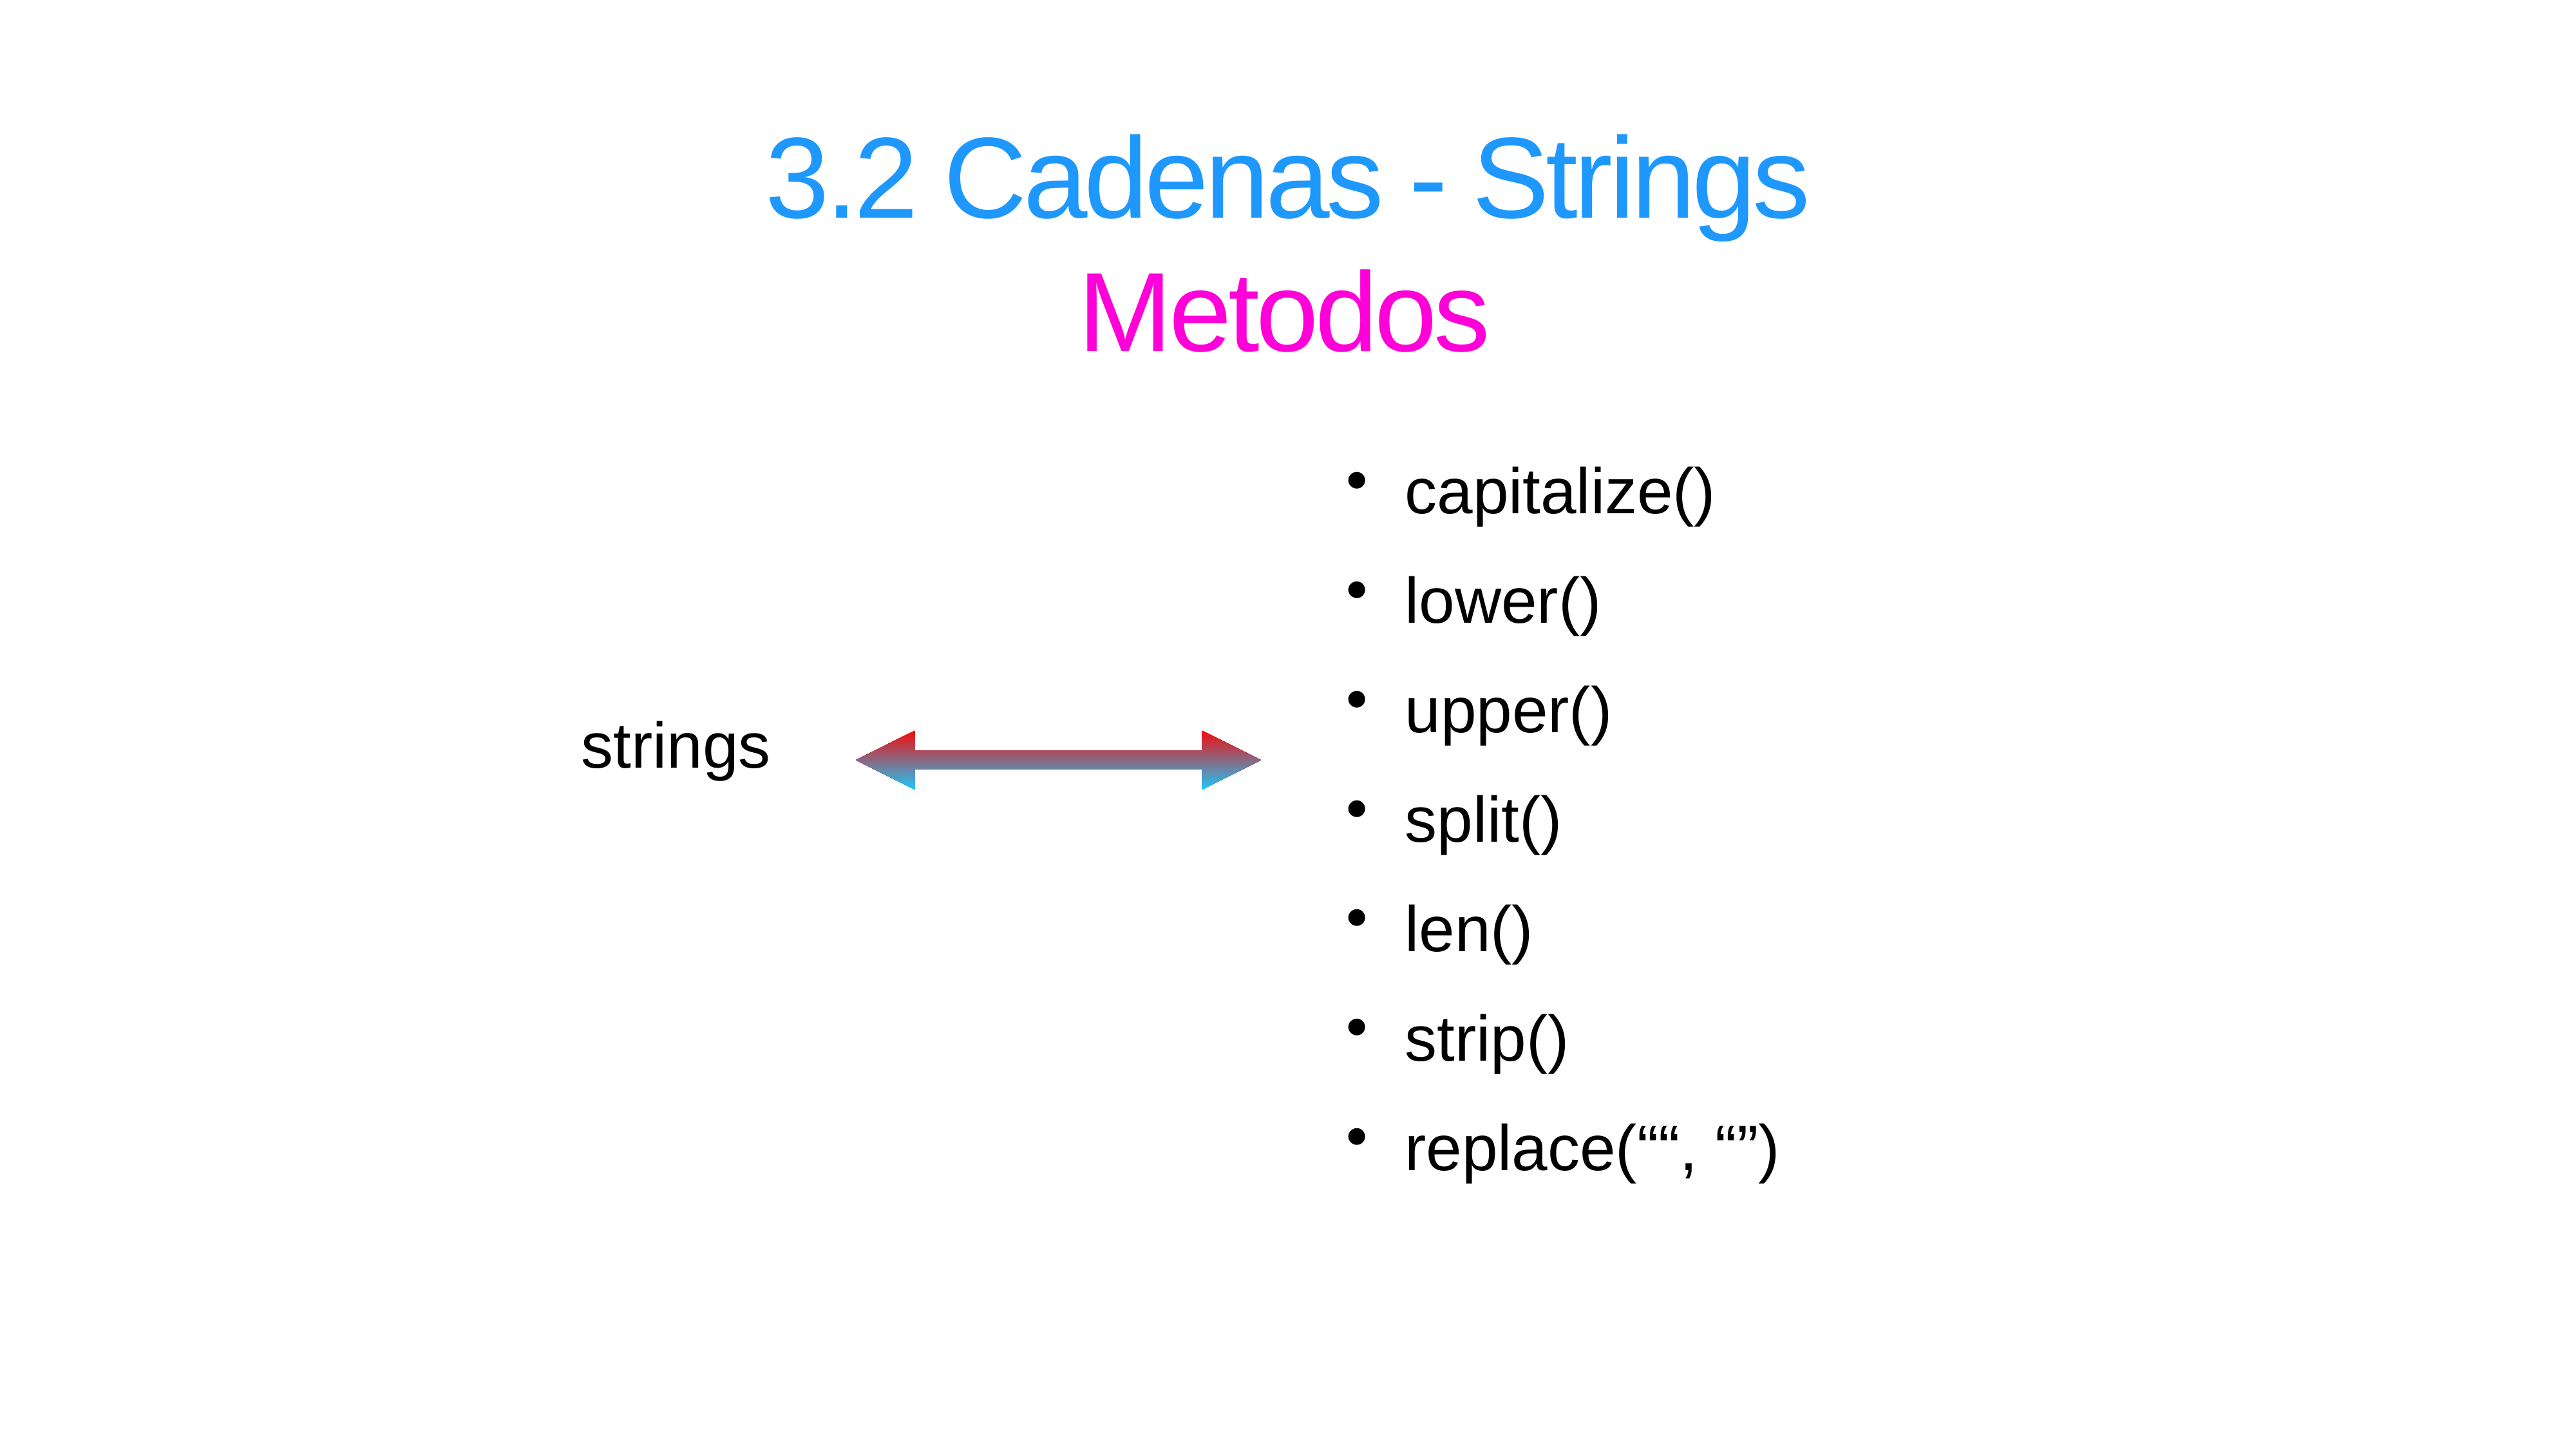

# 3.2 Cadenas - Strings
Metodos
capitalize()
lower()
upper()
split()
len()
strip()
replace(““, “”)
strings